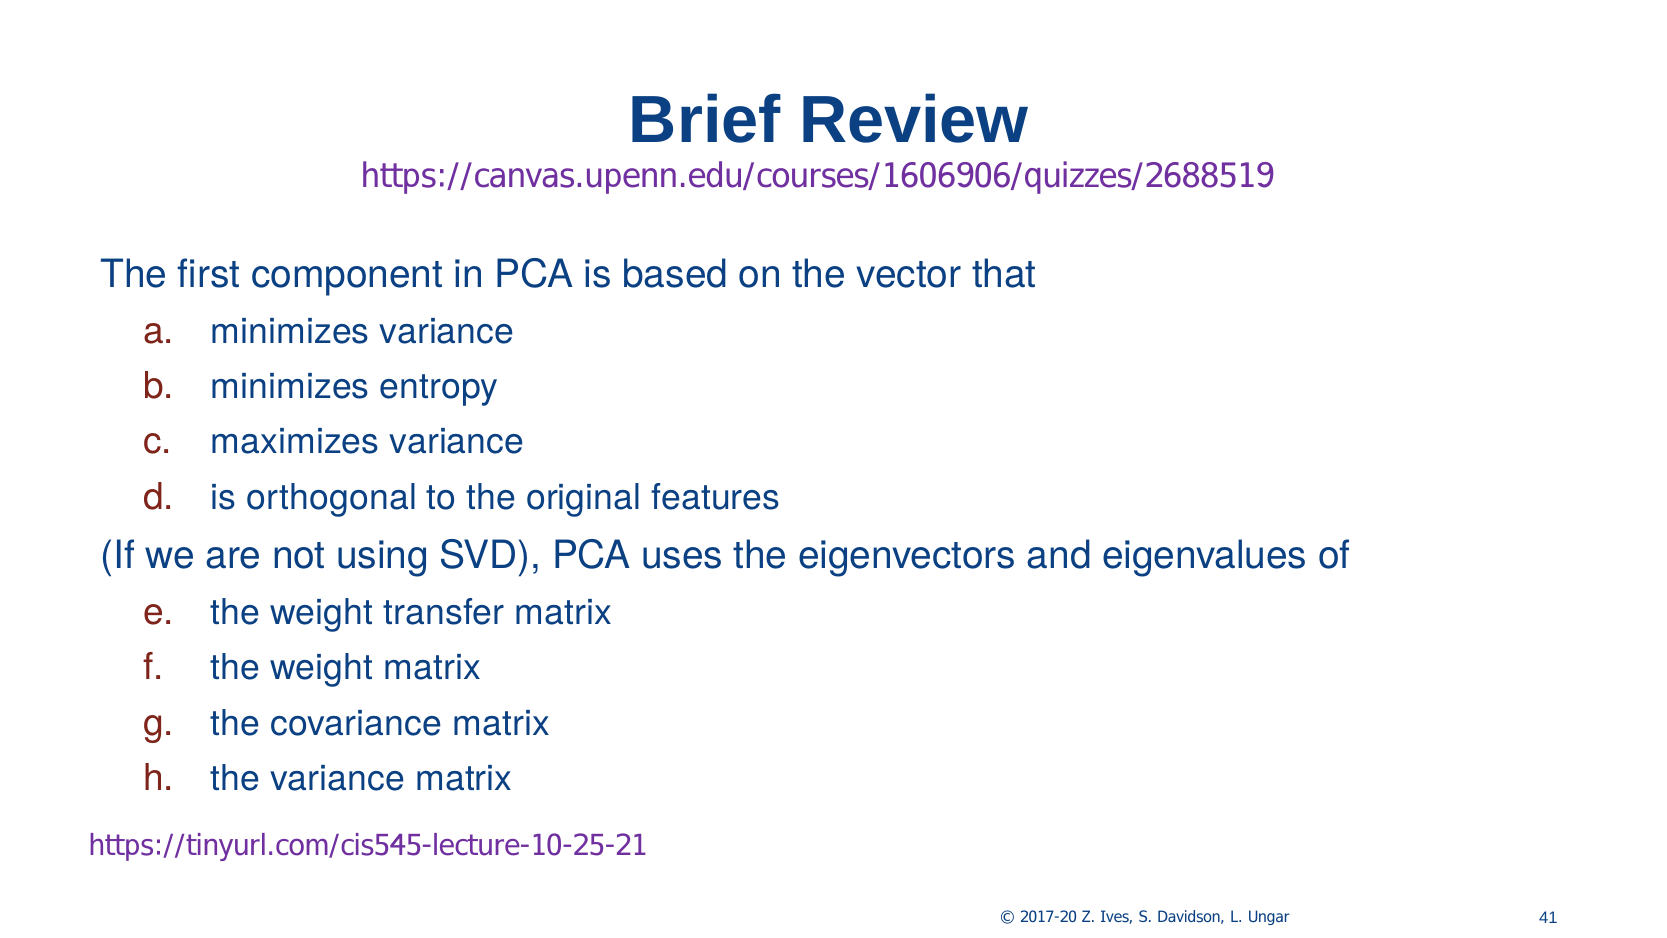

# Brief Review
https://canvas.upenn.edu/courses/1606906/quizzes/2688519
The first component in PCA is based on the vector that
minimizes variance
minimizes entropy
maximizes variance
is orthogonal to the original features
(If we are not using SVD), PCA uses the eigenvectors and eigenvalues of
the weight transfer matrix
the weight matrix
the covariance matrix
the variance matrix

41